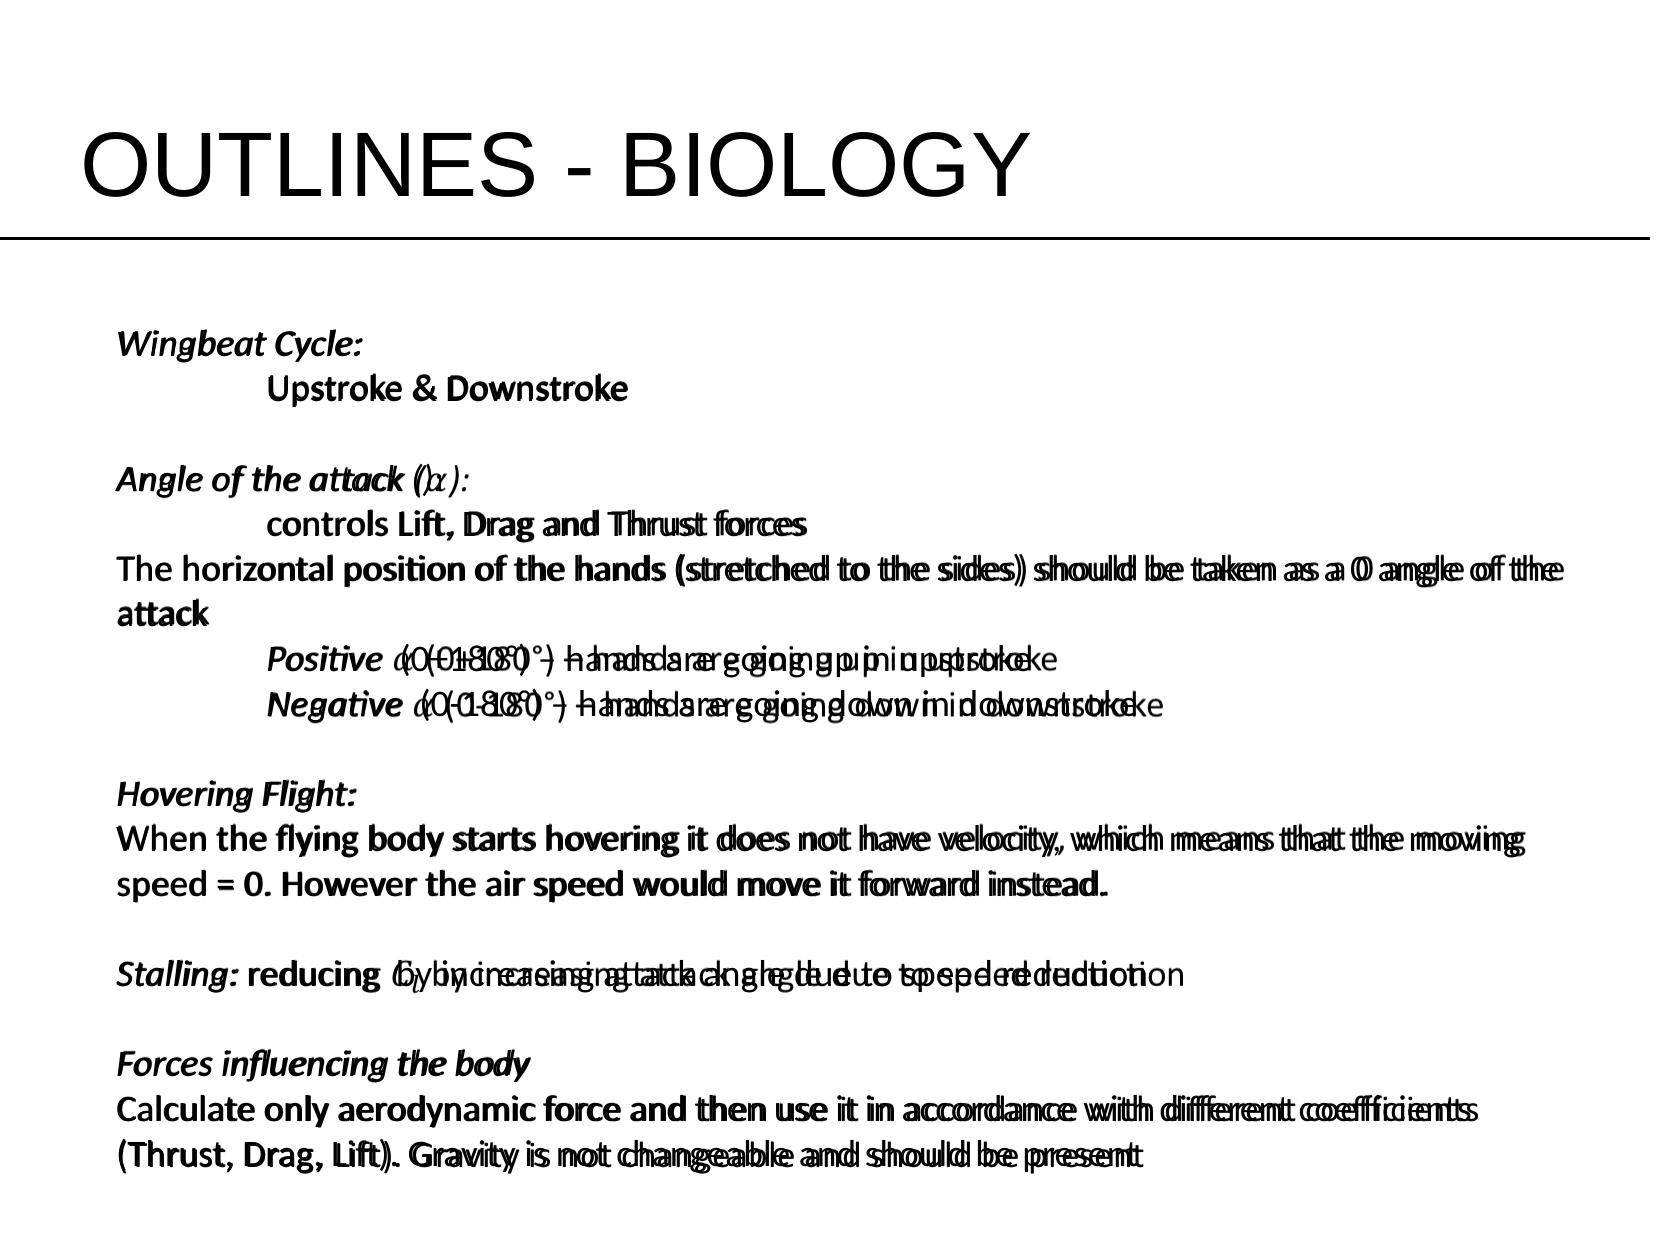

OUTLINES - BIOLOGY
Wingbeat Cycle:
	Upstroke & Downstroke

Angle of the attack ():
	controls Lift, Drag and Thrust forces
The horizontal position of the hands (stretched to the sides) should be taken as a 0 angle of the attack
	Positive  (0+180°) – hands are going up in upstroke
	Negative  (0-180°) – hands are going down in downstroke

Hovering Flight:
When the flying body starts hovering it does not have velocity, which means that the moving speed = 0. However the air speed would move it forward instead.

Stalling: reducing  by increasing attack angle due to speed reduction

Forces influencing the body
Calculate only aerodynamic force and then use it in accordance with different coefficients (Thrust, Drag, Lift). Gravity is not changeable and should be present